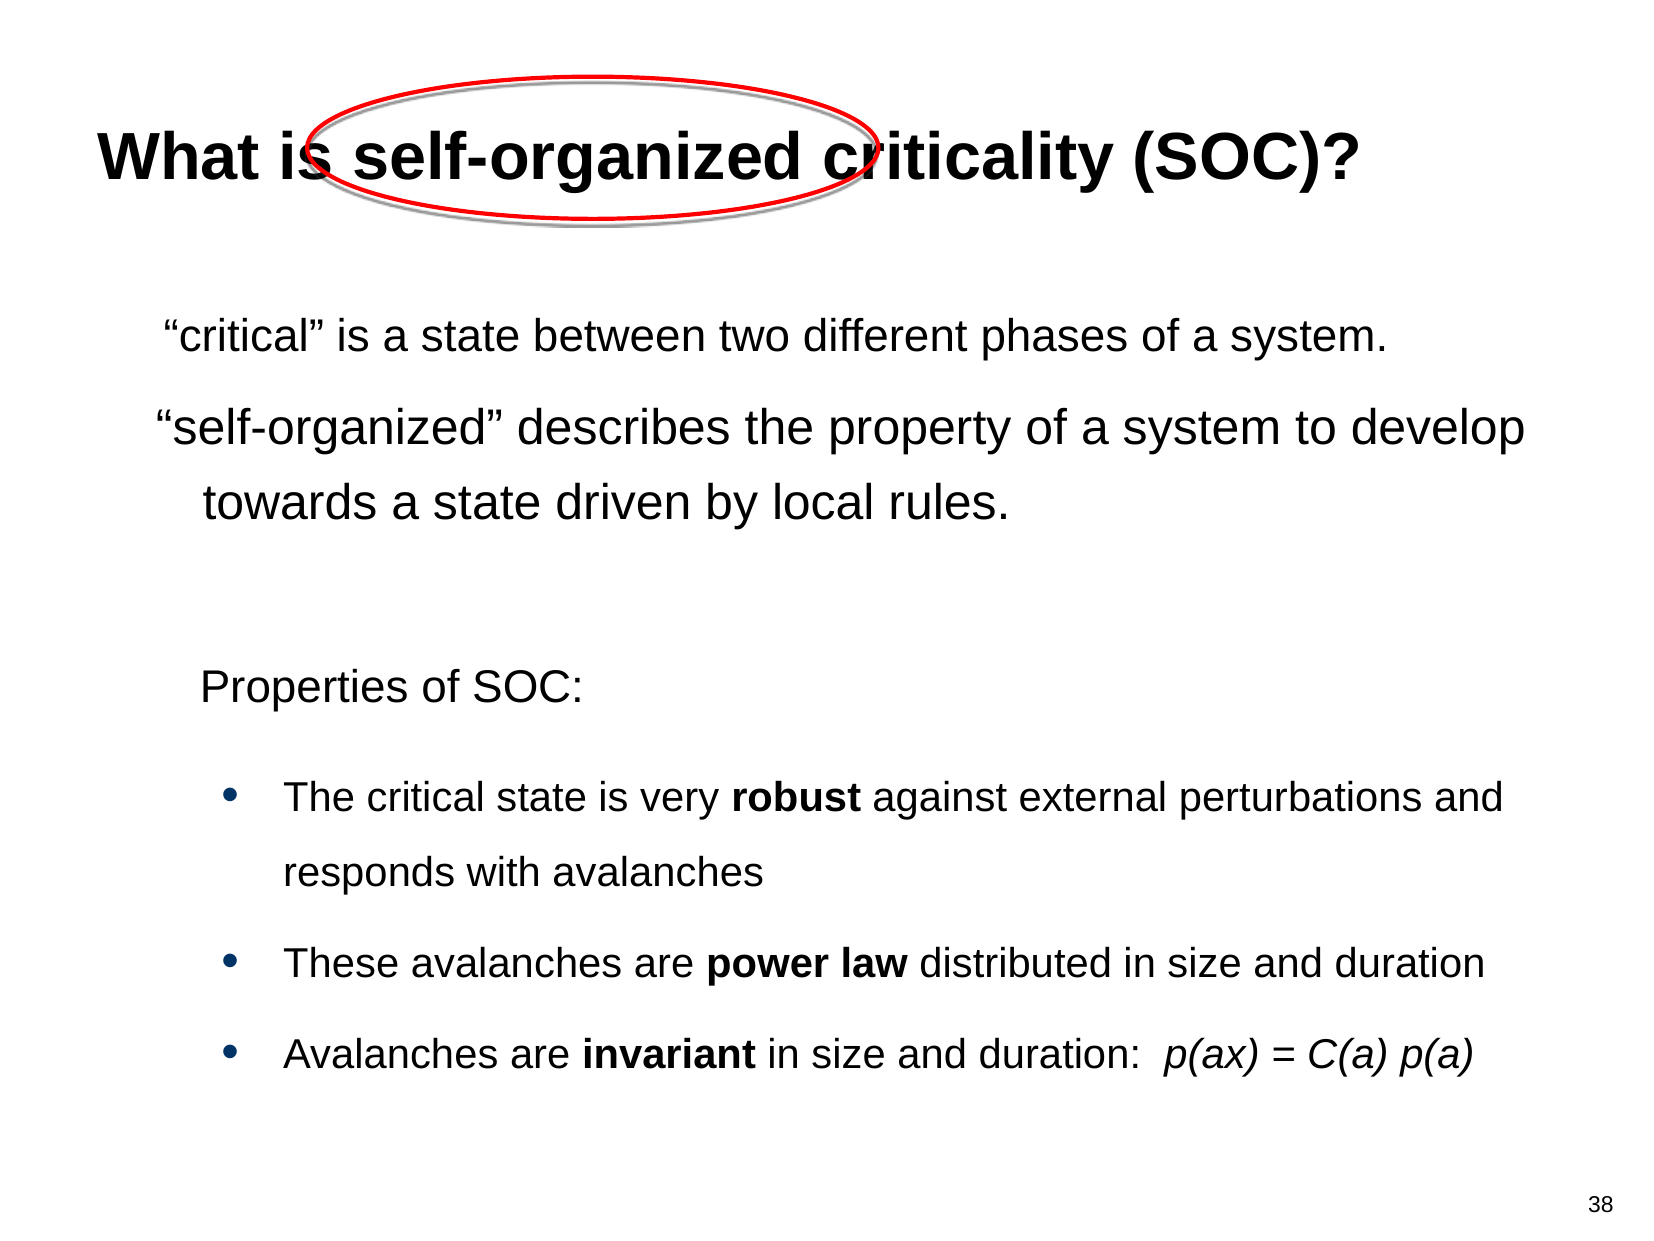

What is self-organized criticality (SOC)?

“critical” is a state between two different phases of a system.
“self-organized” describes the property of a system to develop towards a state driven by local rules.
Properties of SOC:
The critical state is very robust against external perturbations and responds with avalanches
These avalanches are power law distributed in size and duration
Avalanches are invariant in size and duration:  p(ax) = C(a) p(a)
38